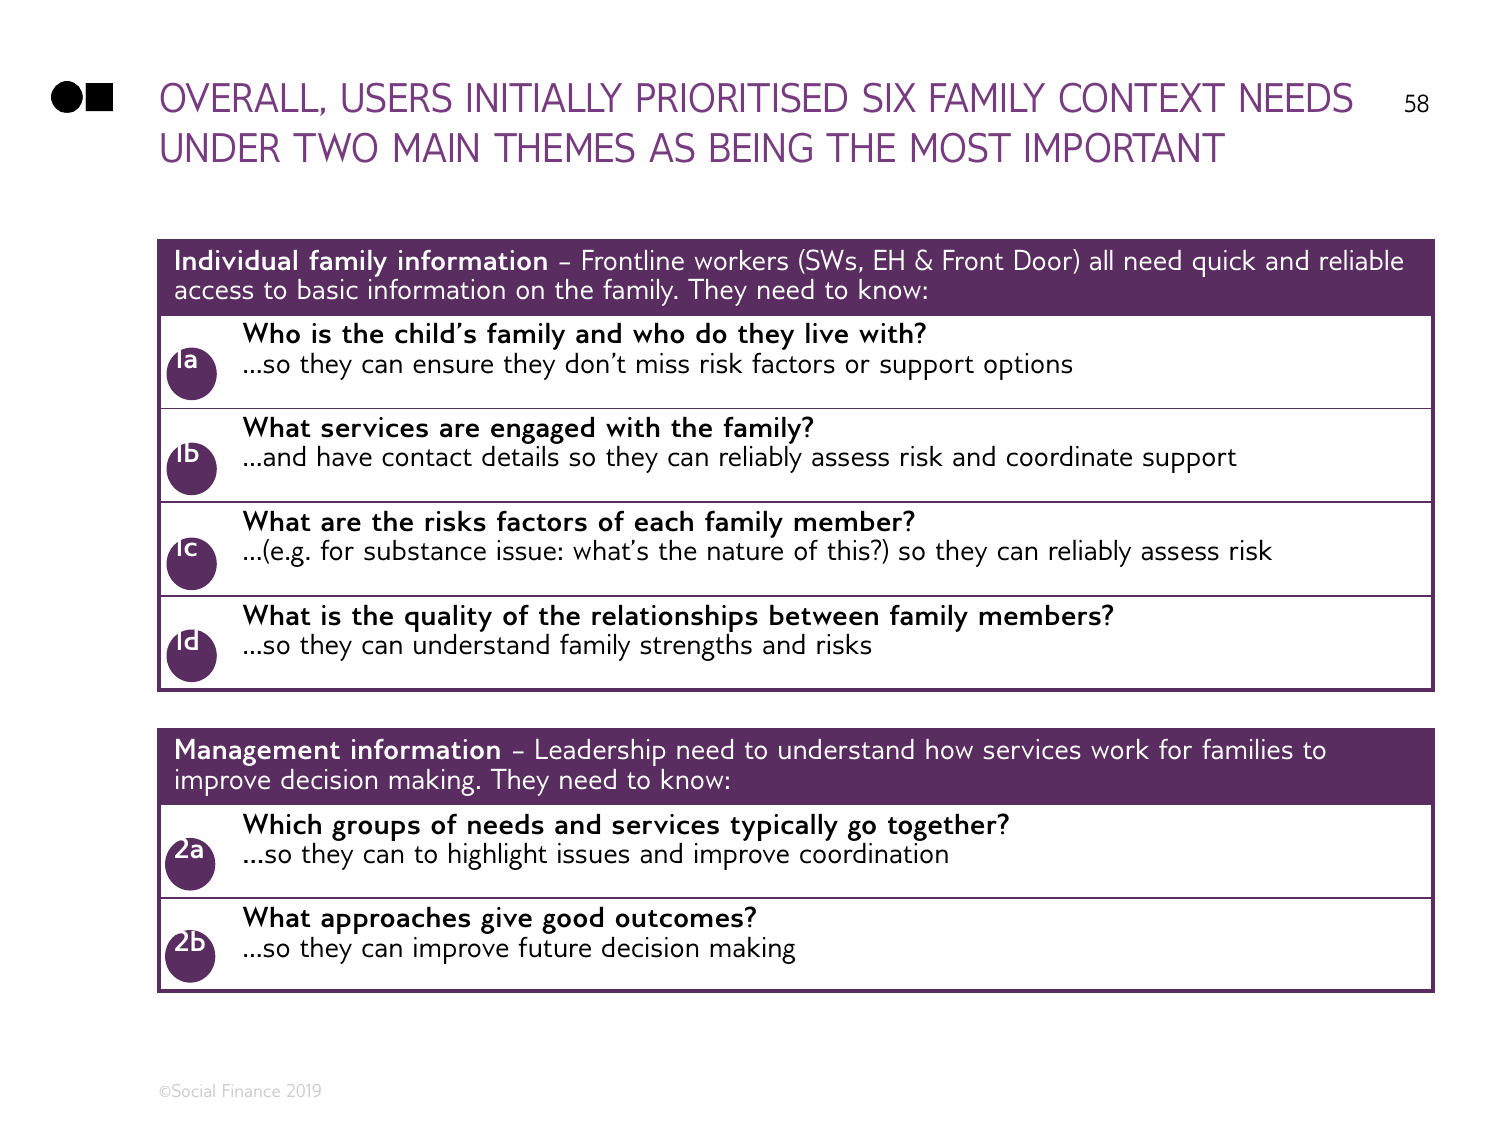

# Overall, Users initially prioritised six family context needs under two main themes as being the most important
58
| Individual family information – Frontline workers (SWs, EH & Front Door) all need quick and reliable access to basic information on the family. They need to know: |  |  |
| --- | --- | --- |
| 1a | Who is the child’s family and who do they live with? …so they can ensure they don’t miss risk factors or support options |  |
| 1b | What services are engaged with the family? …and have contact details so they can reliably assess risk and coordinate support |  |
| 1c | What are the risks factors of each family member? …(e.g. for substance issue: what’s the nature of this?) so they can reliably assess risk |  |
| 1d | What is the quality of the relationships between family members? …so they can understand family strengths and risks |  |

| Management information – Leadership need to understand how services work for families to improve decision making. They need to know: |  |  |
| --- | --- | --- |
| 2a | Which groups of needs and services typically go together? …so they can to highlight issues and improve coordination |  |
| 2b | What approaches give good outcomes? …so they can improve future decision making |  |